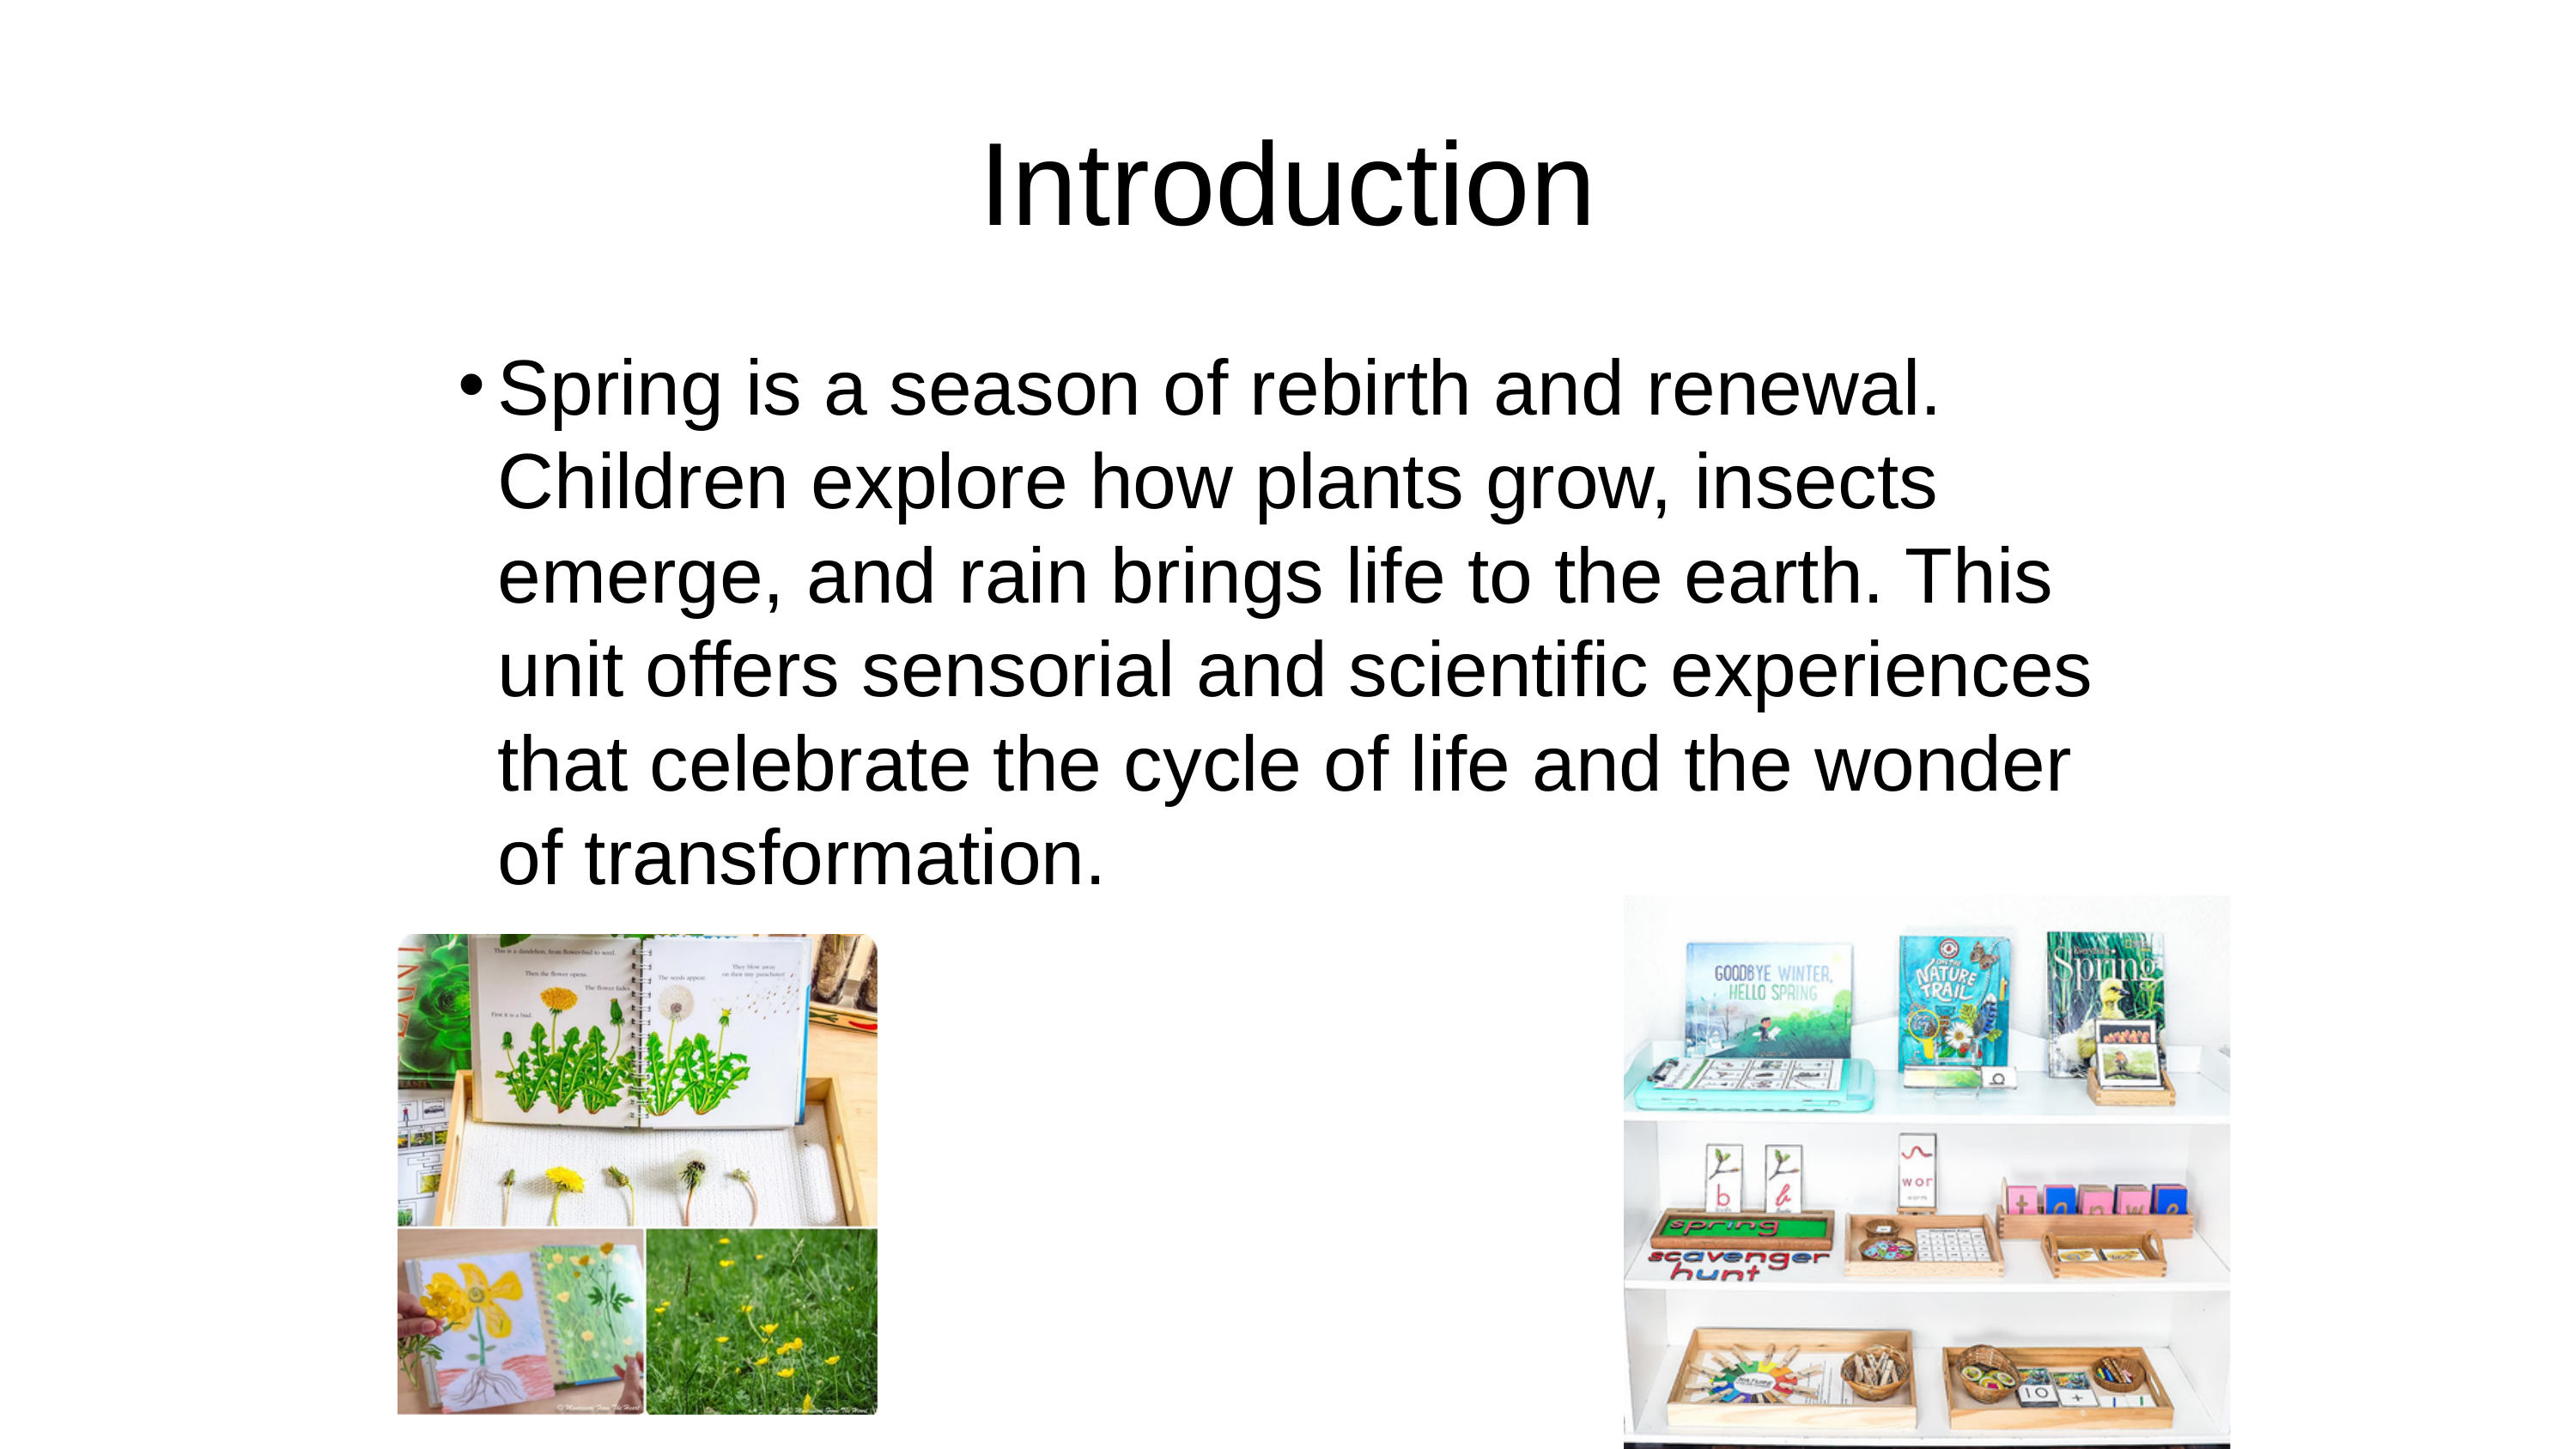

Introduction

Spring is a season of rebirth and renewal. Children explore how plants grow, insects emerge, and rain brings life to the earth. This unit offers sensorial and scientific experiences that celebrate the cycle of life and the wonder of transformation.